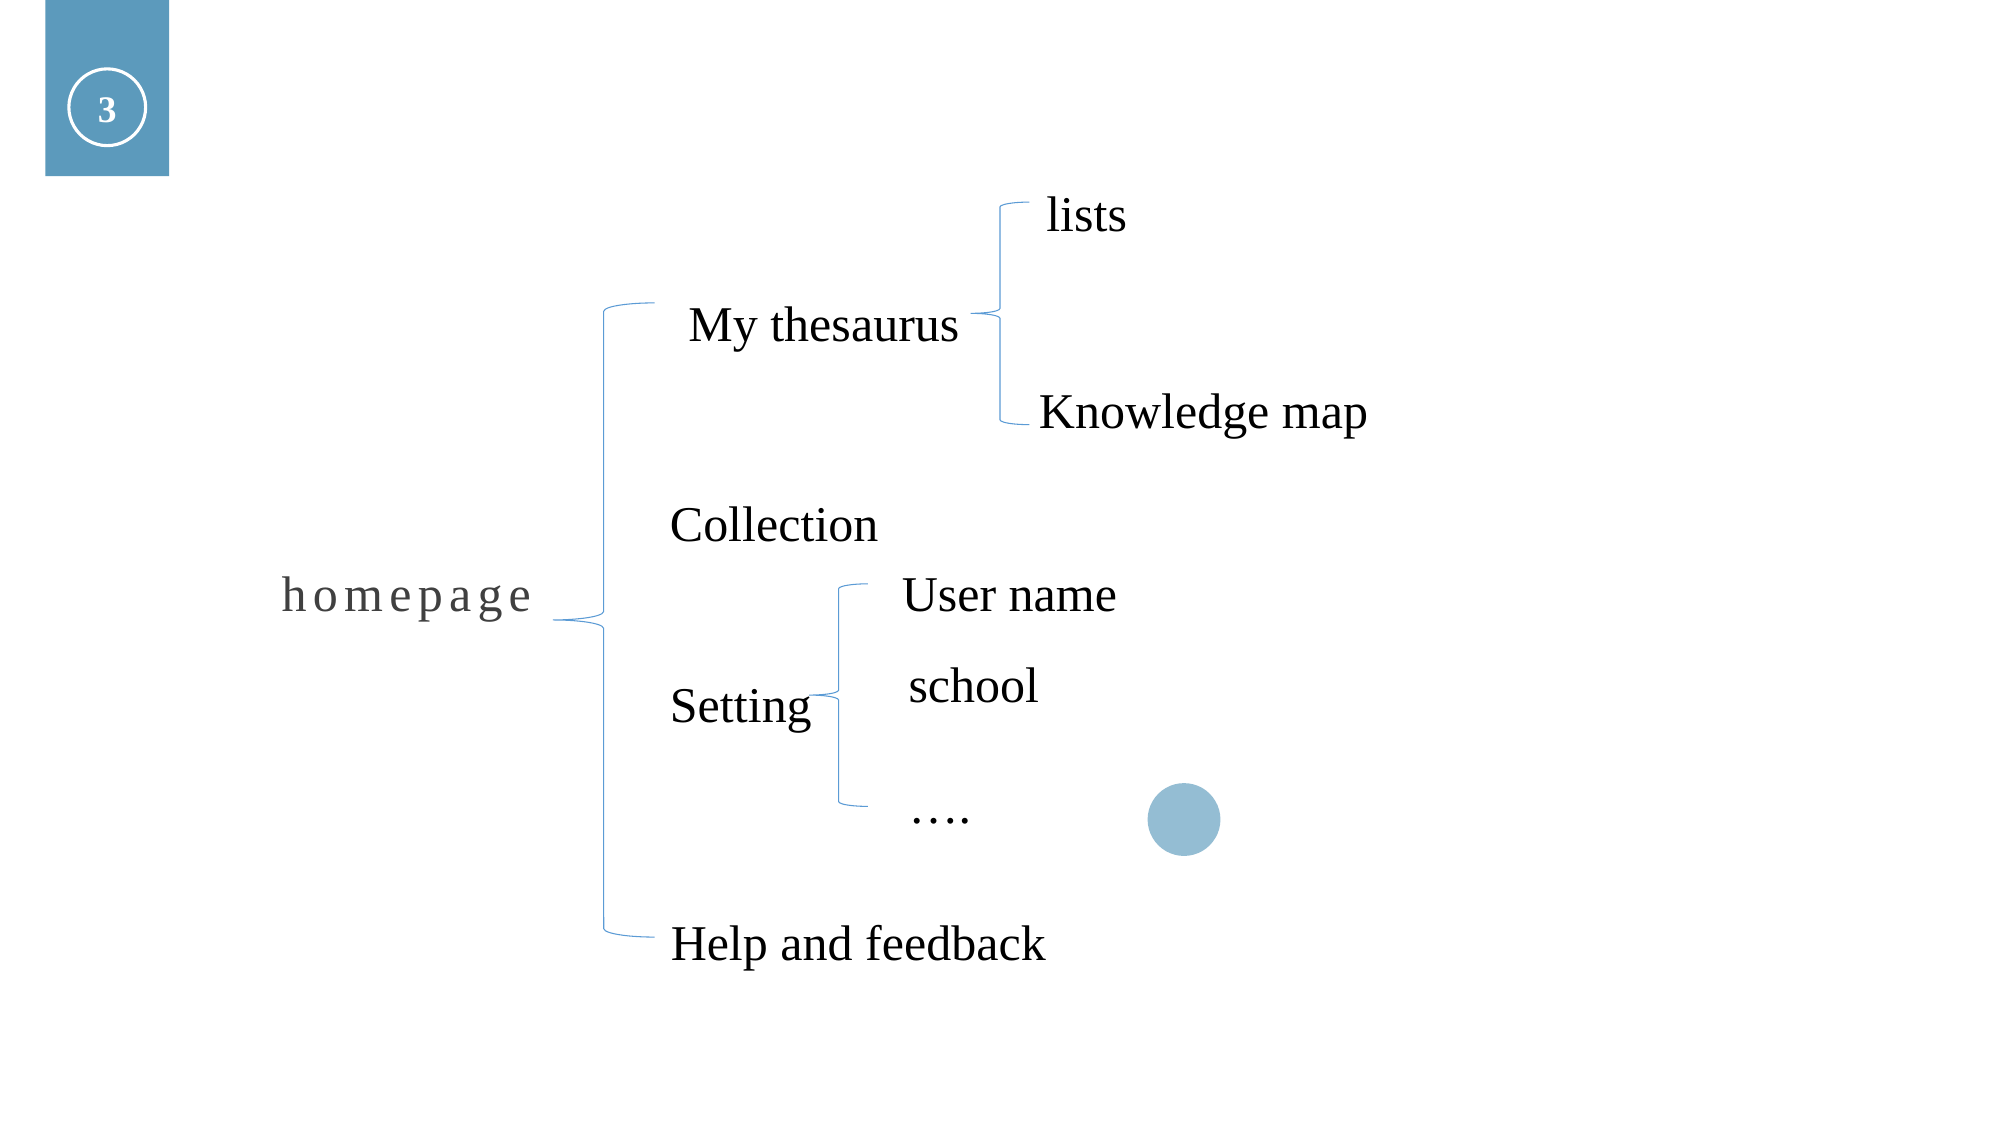

3
lists

homepage
My thesaurus

Knowledge map
Collection
User name

school

Setting
….

Help and feedback